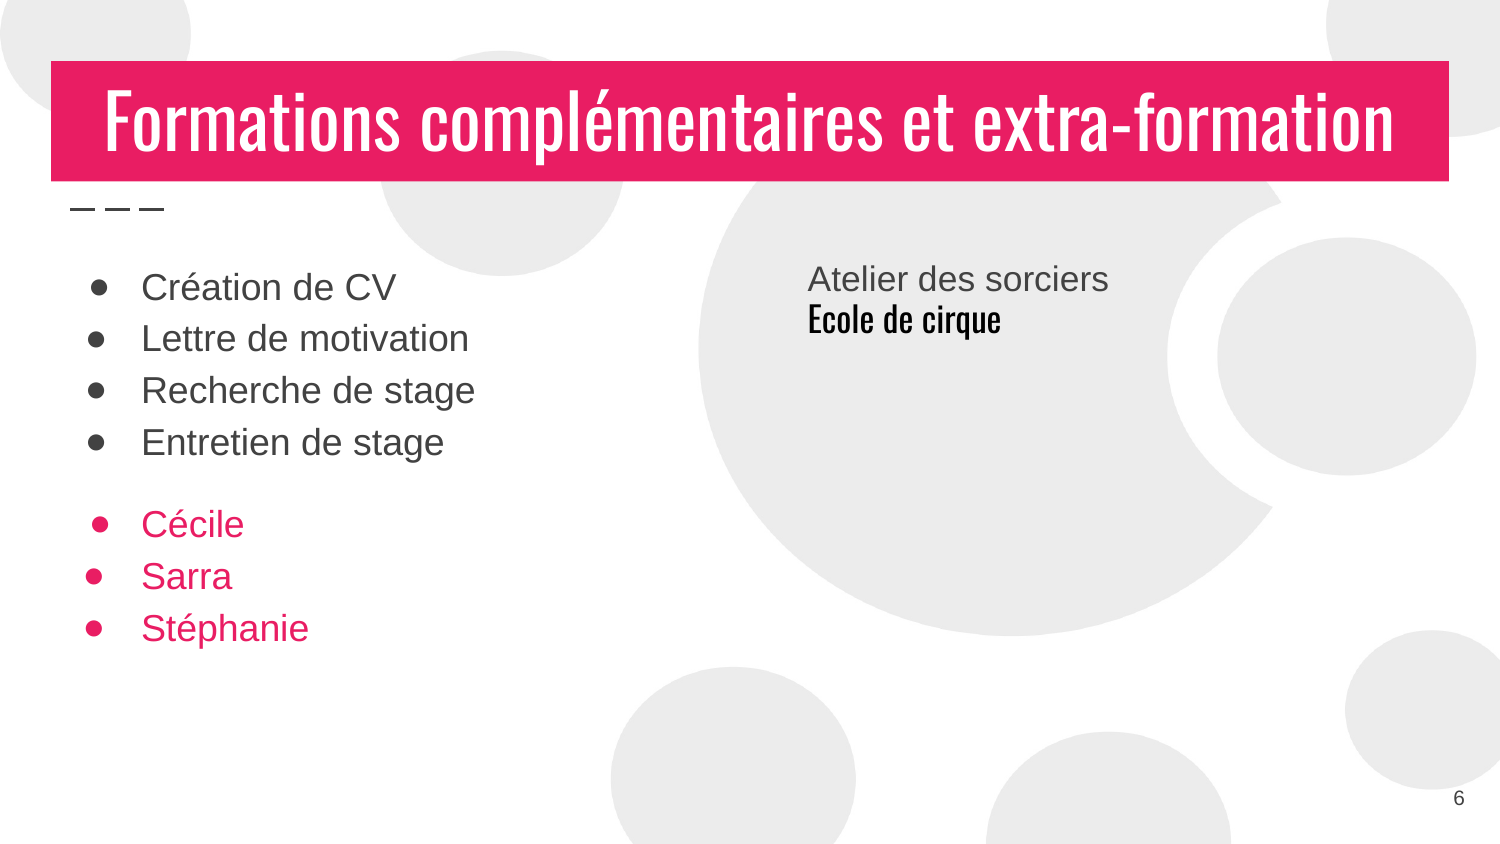

# Formations complémentaires et extra-formation
Création de CV
Lettre de motivation
Recherche de stage
Entretien de stage
Atelier des sorciers
Ecole de cirque

Cécile
Sarra
Stéphanie
6